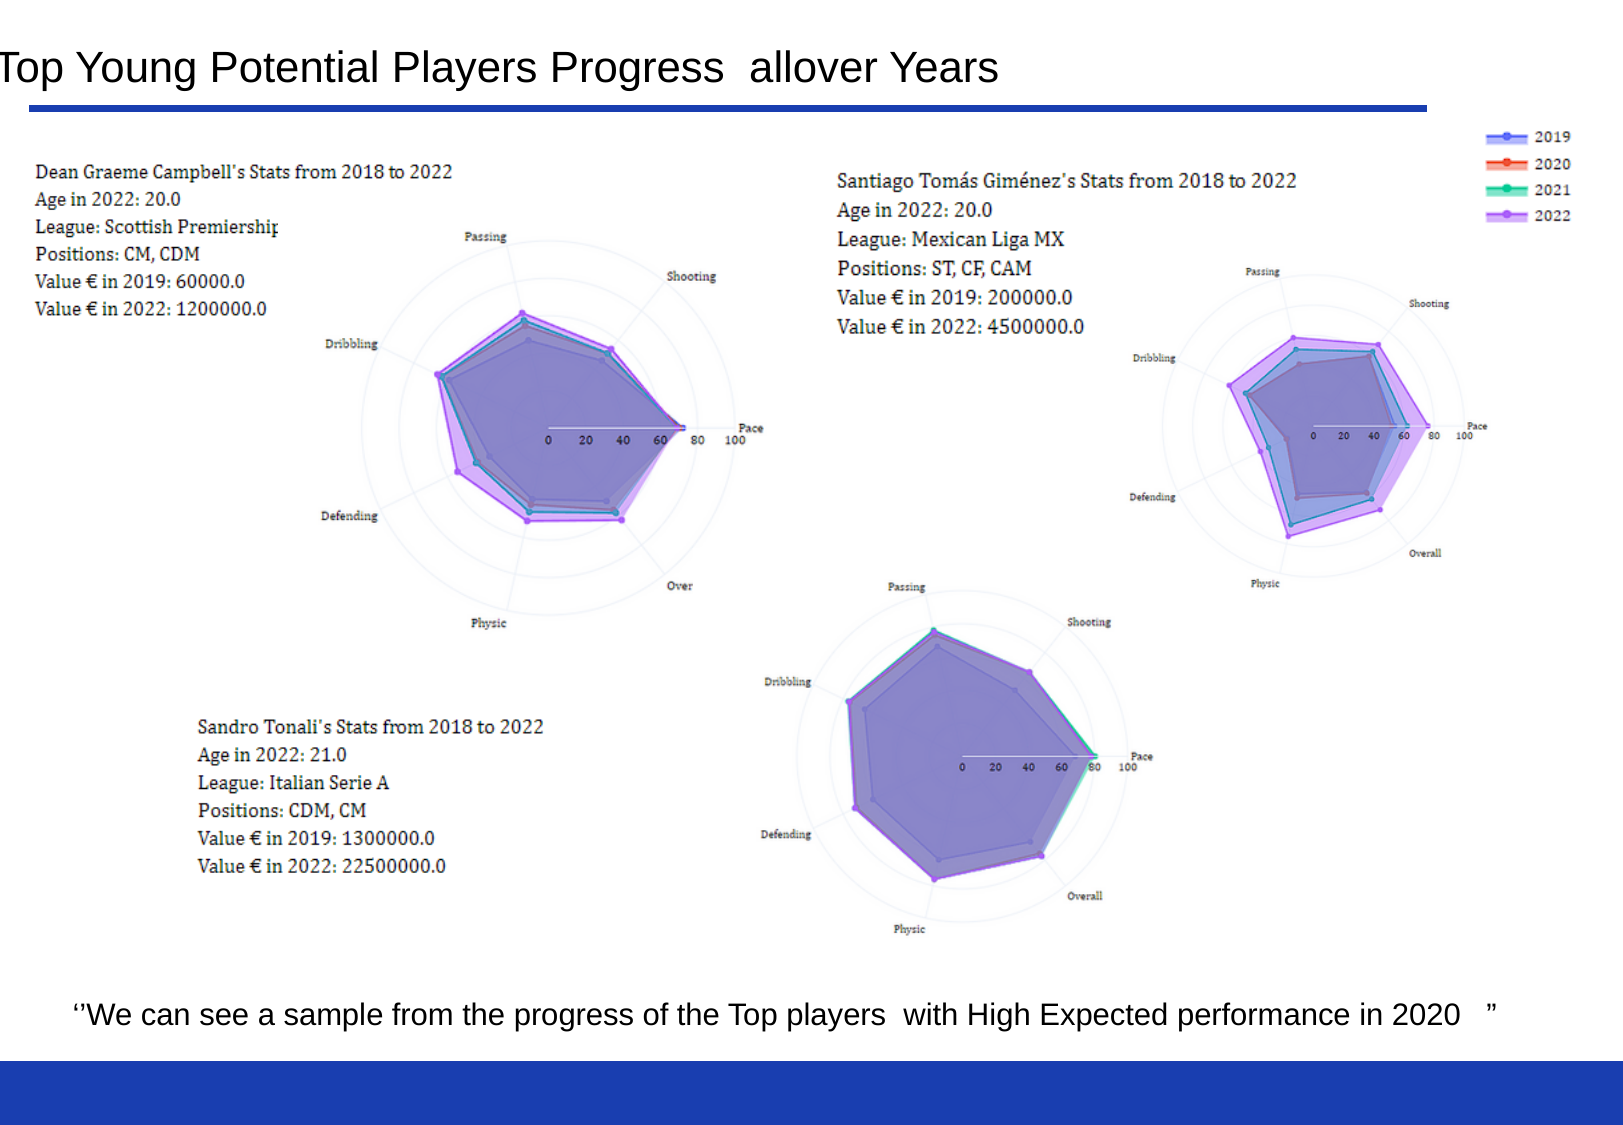

Top Young Potential Players Progress  allover Years

‘’We can see a sample from the progress of the Top players  with High Expected performance in 2020   ”